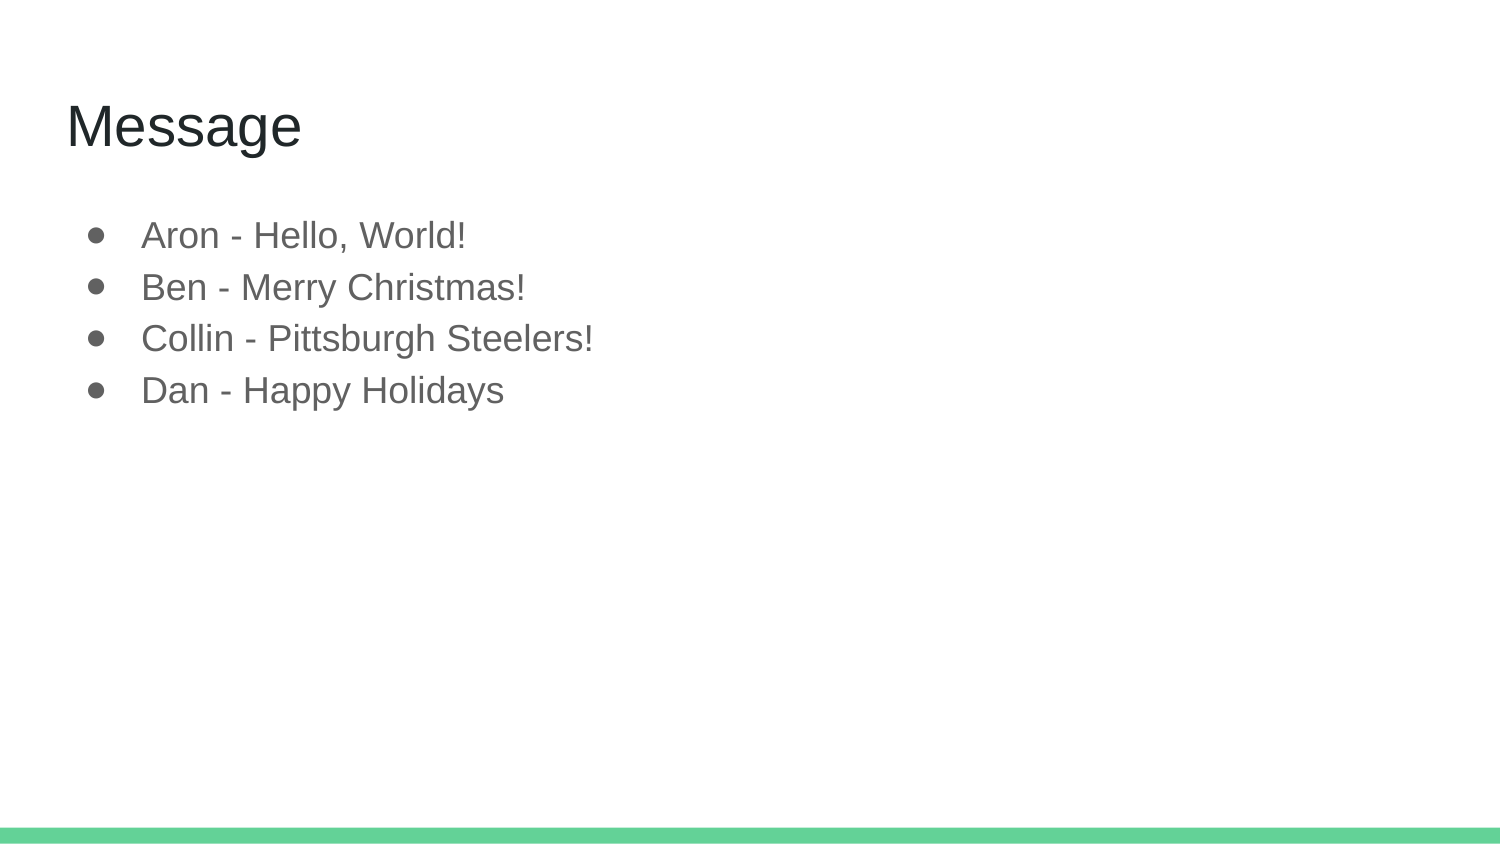

# Message
Aron - Hello, World!
Ben - Merry Christmas!
Collin - Pittsburgh Steelers!
Dan - Happy Holidays